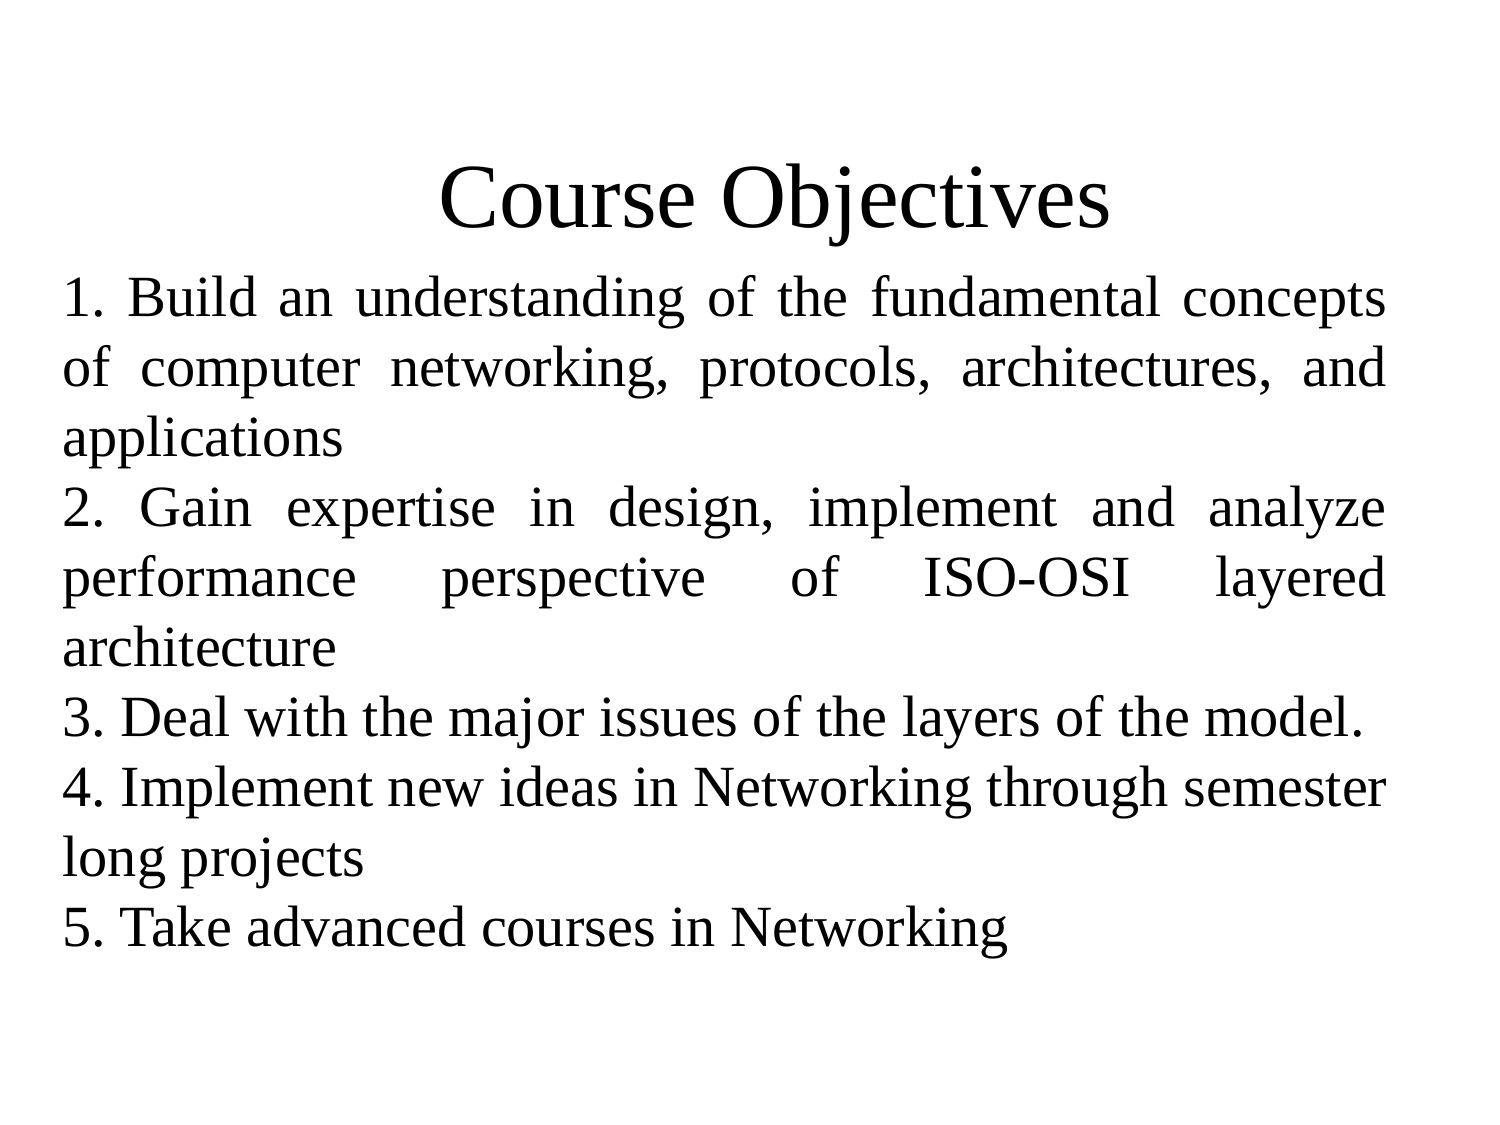

# Course Objectives
1. Build an understanding of the fundamental concepts of computer networking, protocols, architectures, and applications
2. Gain expertise in design, implement and analyze performance perspective of ISO-OSI layered architecture
3. Deal with the major issues of the layers of the model.
4. Implement new ideas in Networking through semester long projects
5. Take advanced courses in Networking